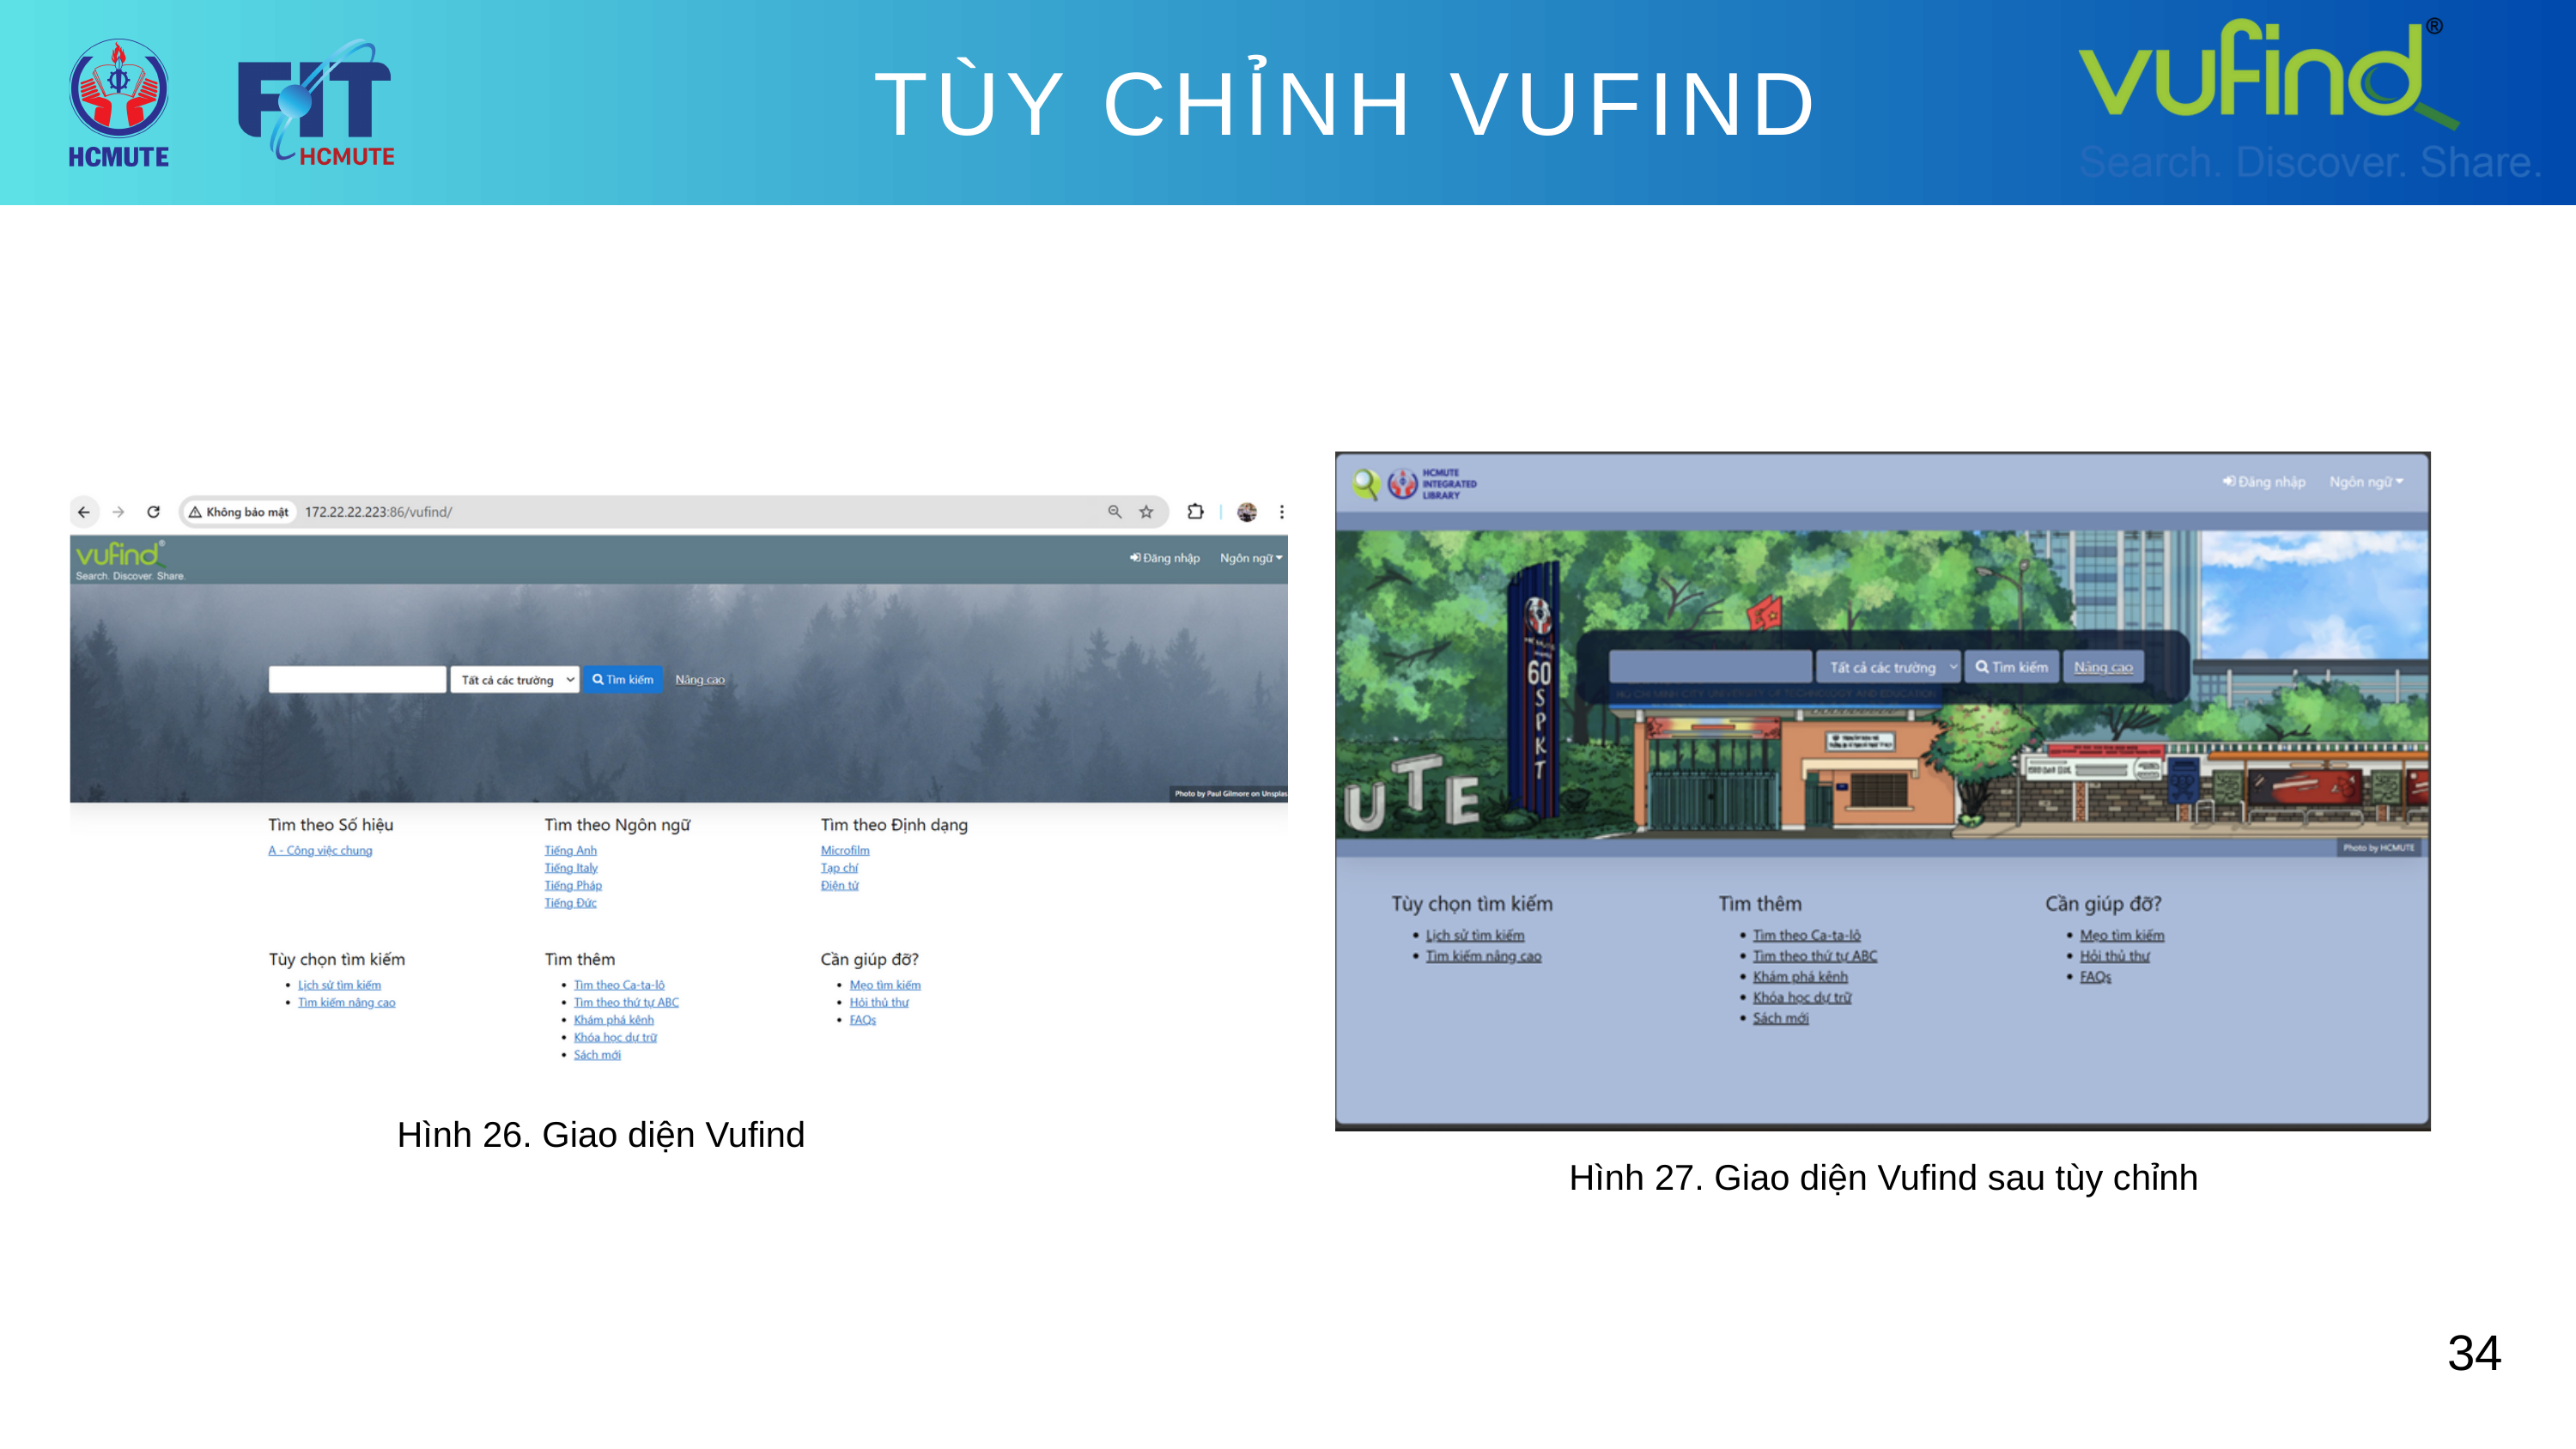

TÙY CHỈNH VUFIND

Hình 26. Giao diện Vufind
Hình 27. Giao diện Vufind sau tùy chỉnh
34